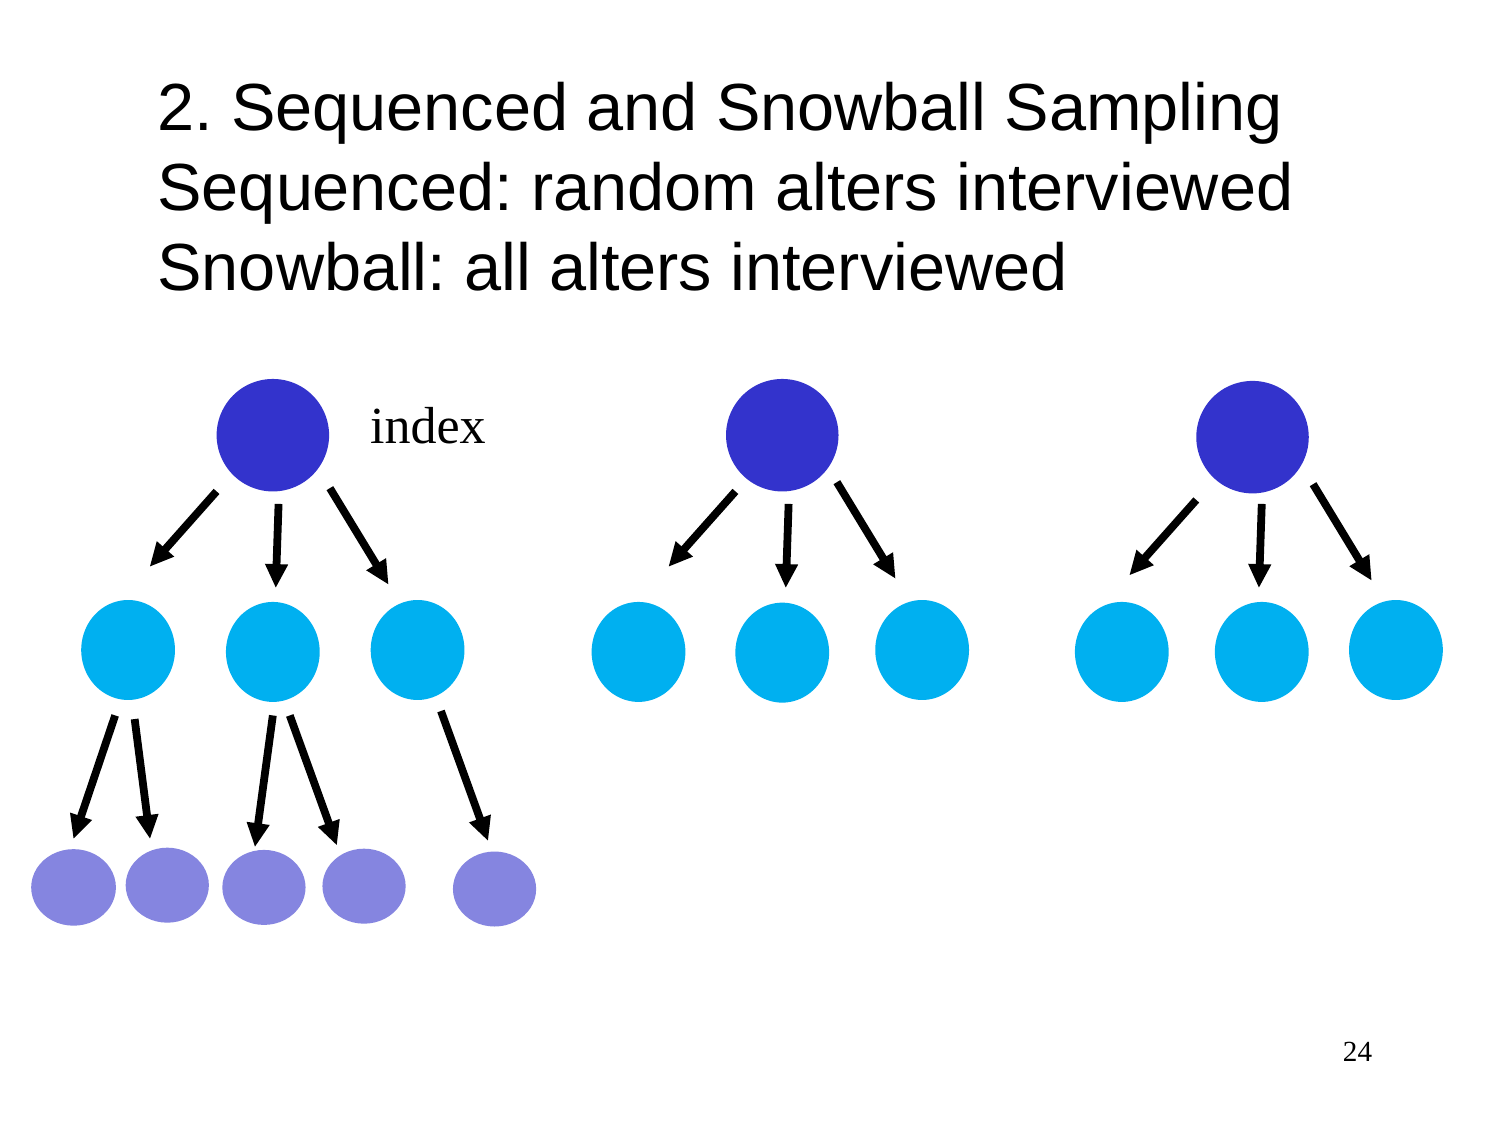

2. Sequenced and Snowball Sampling
Sequenced: random alters interviewed
Snowball: all alters interviewed

index

24